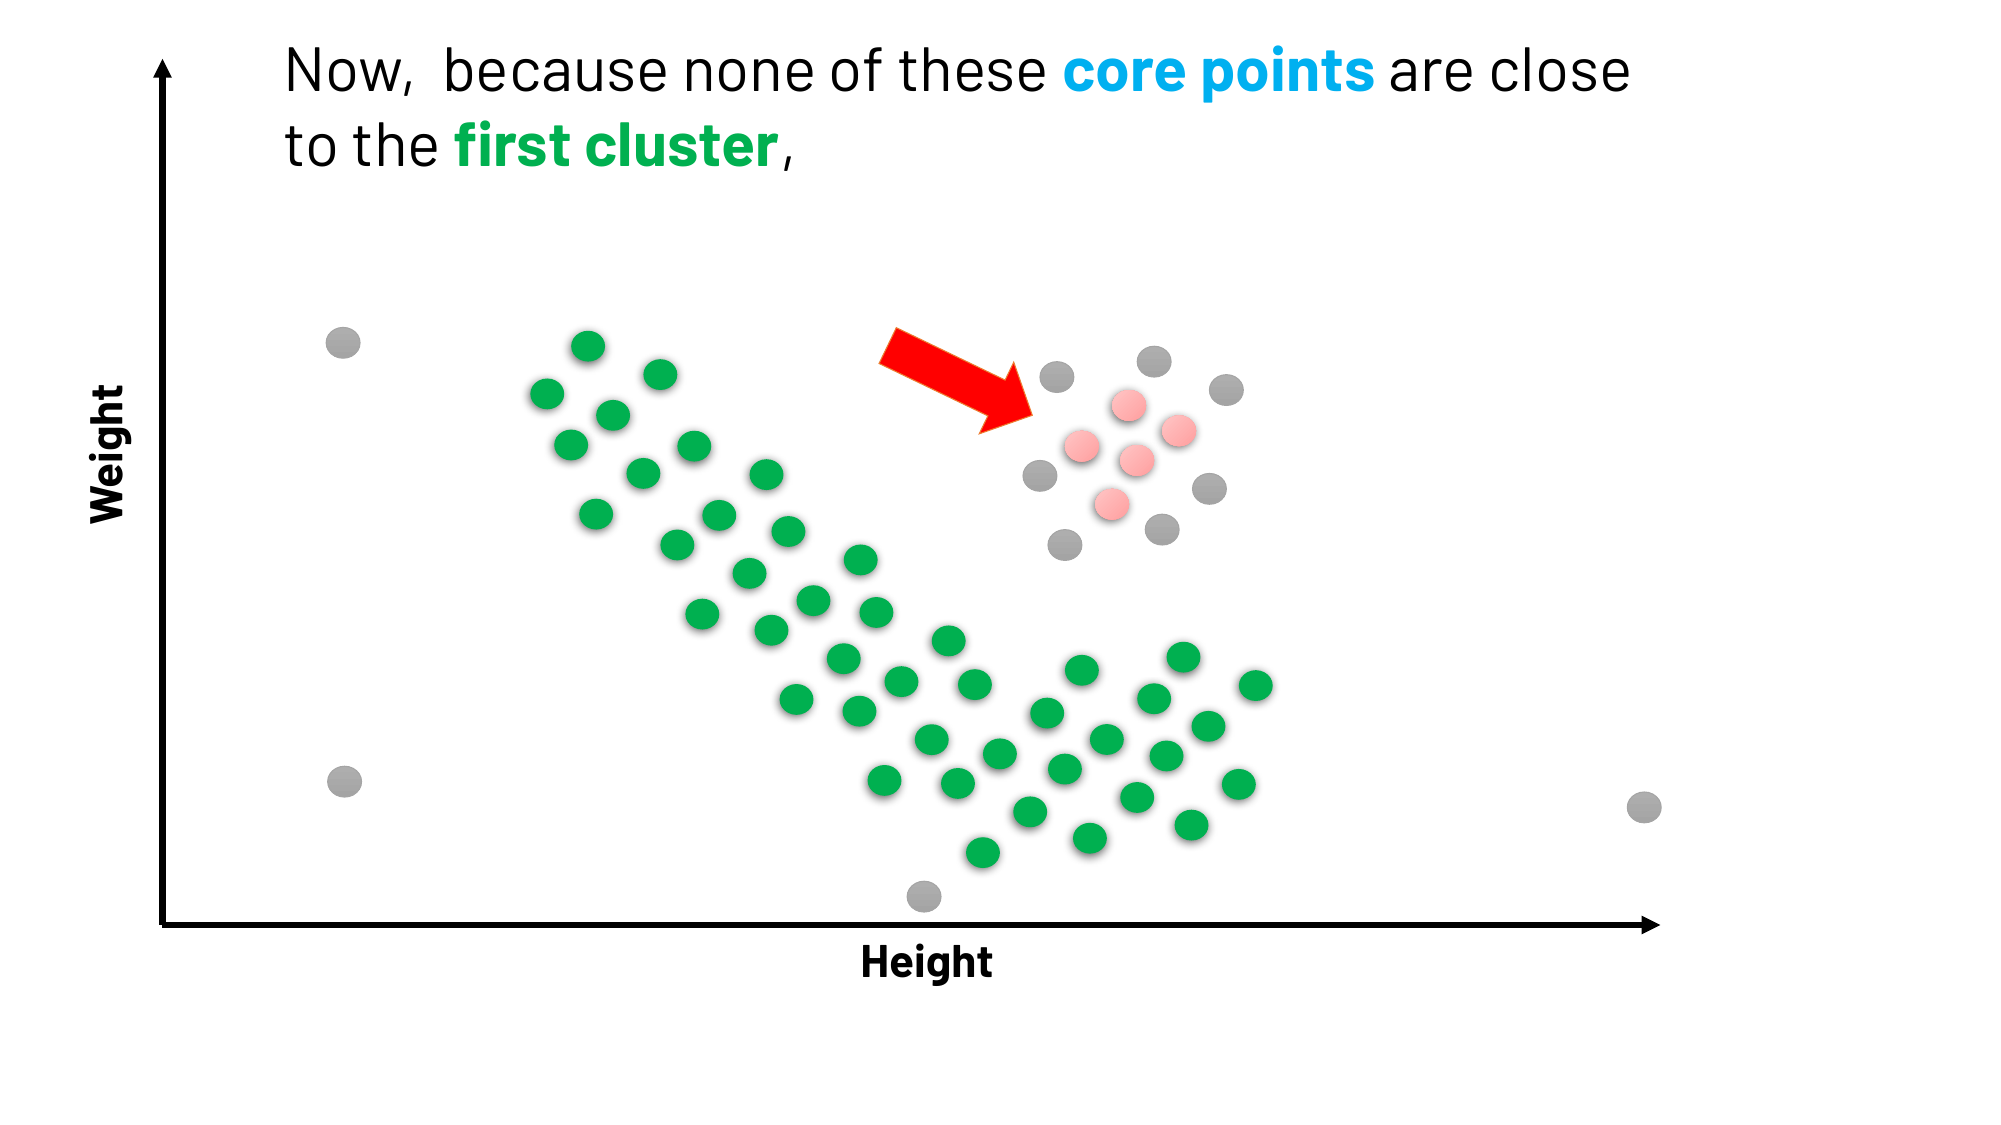

Now,  because none of these core points are close to the first cluster,

Weight

Height